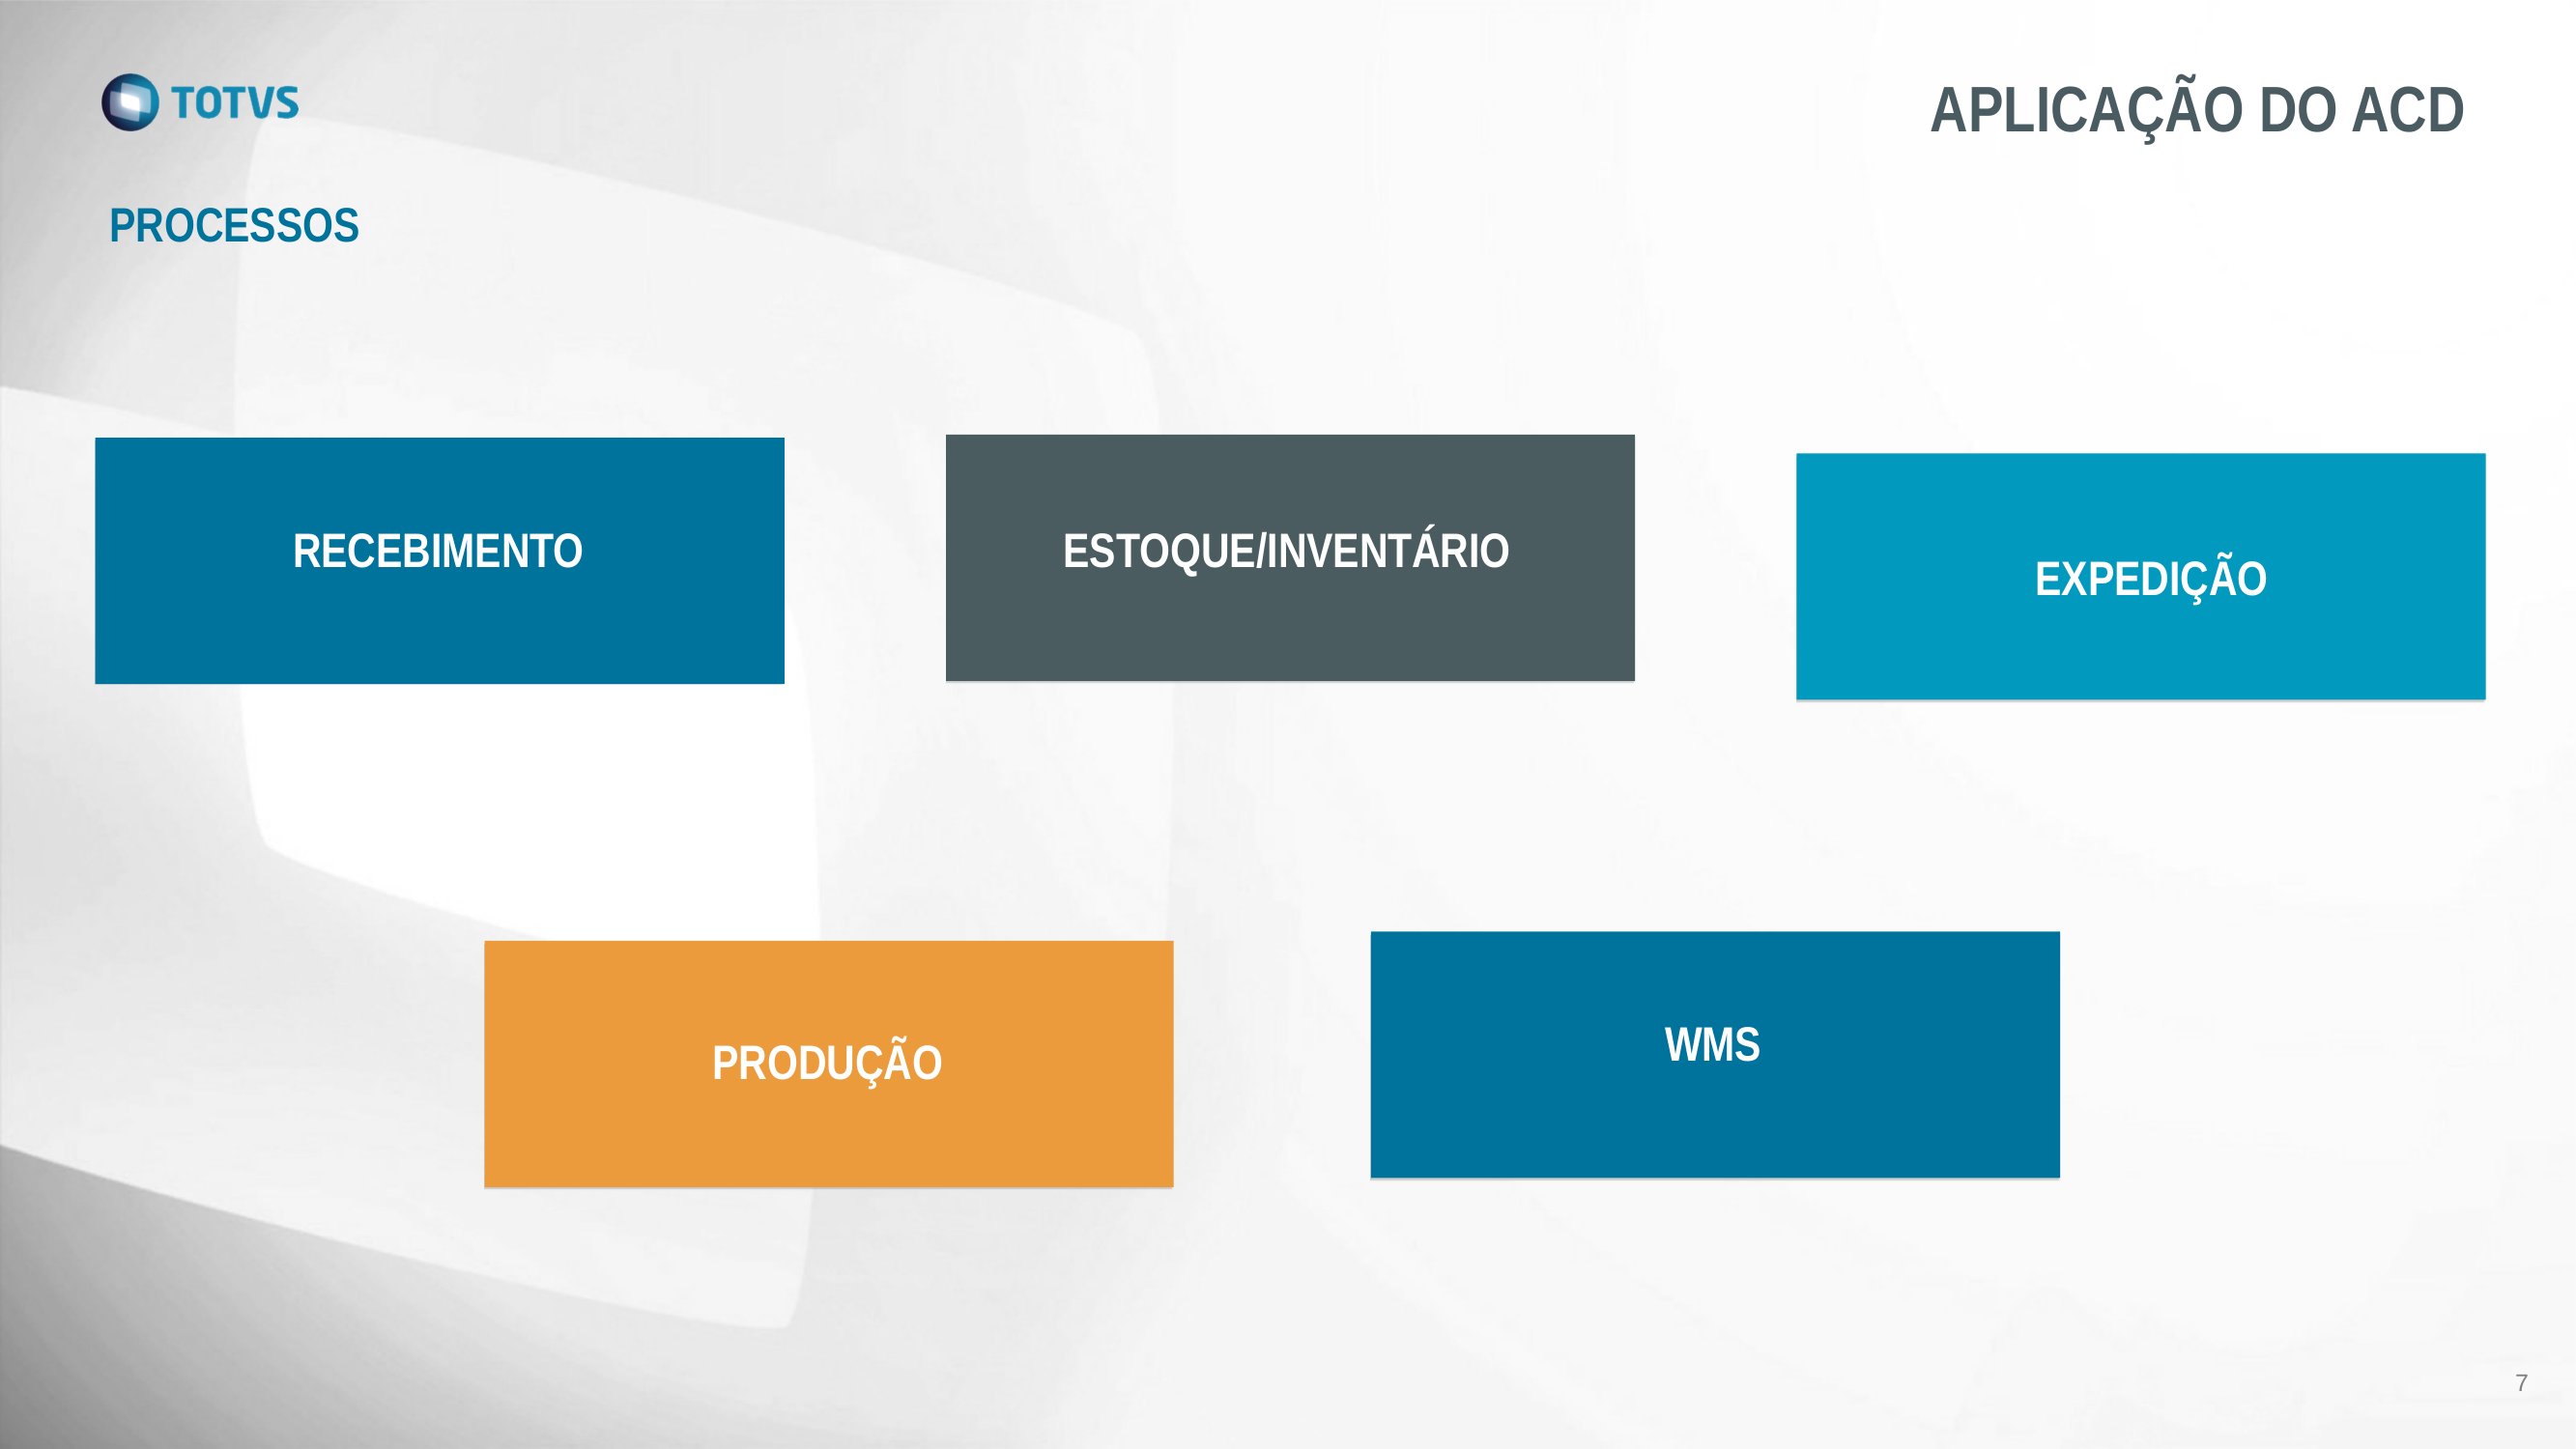

# APLICAÇÃO DO ACD
PROCESSOS

ESTOQUE/INVENTÁRIO

RECEBIMENTO

EXPEDIÇÃO

WMS

PRODUÇÃO
7